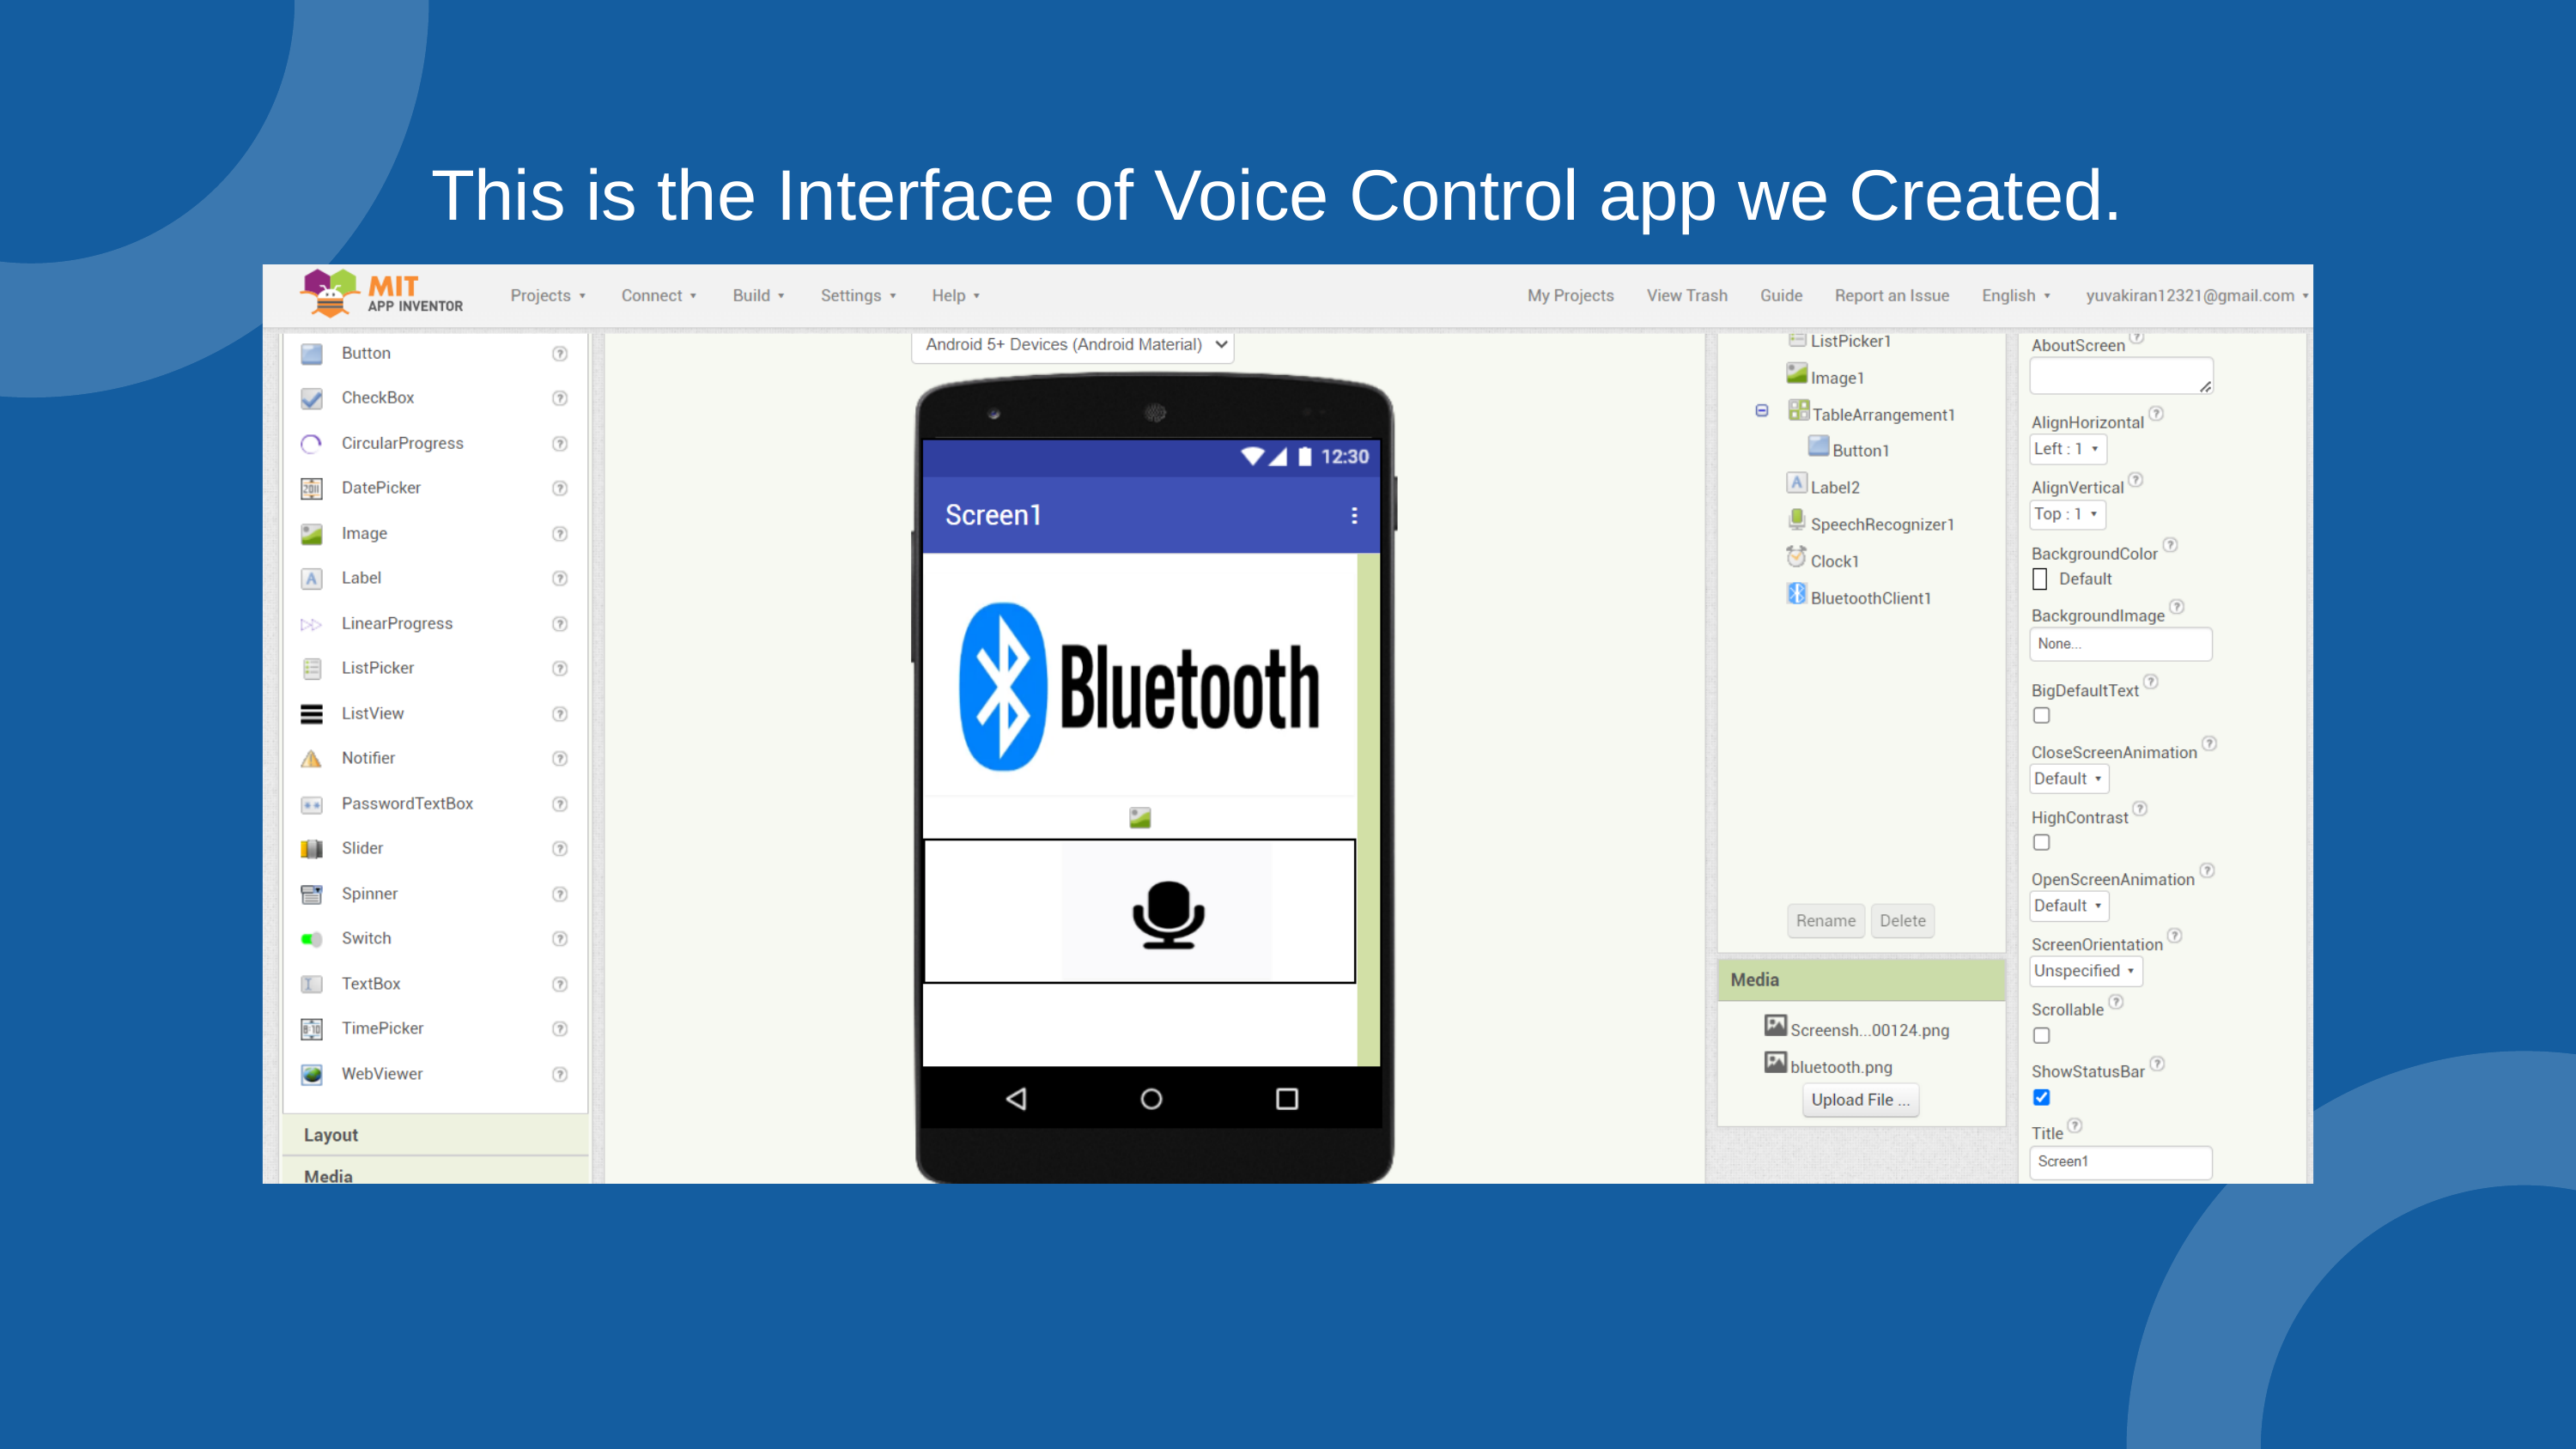

This is the Interface of Voice Control app we Created.